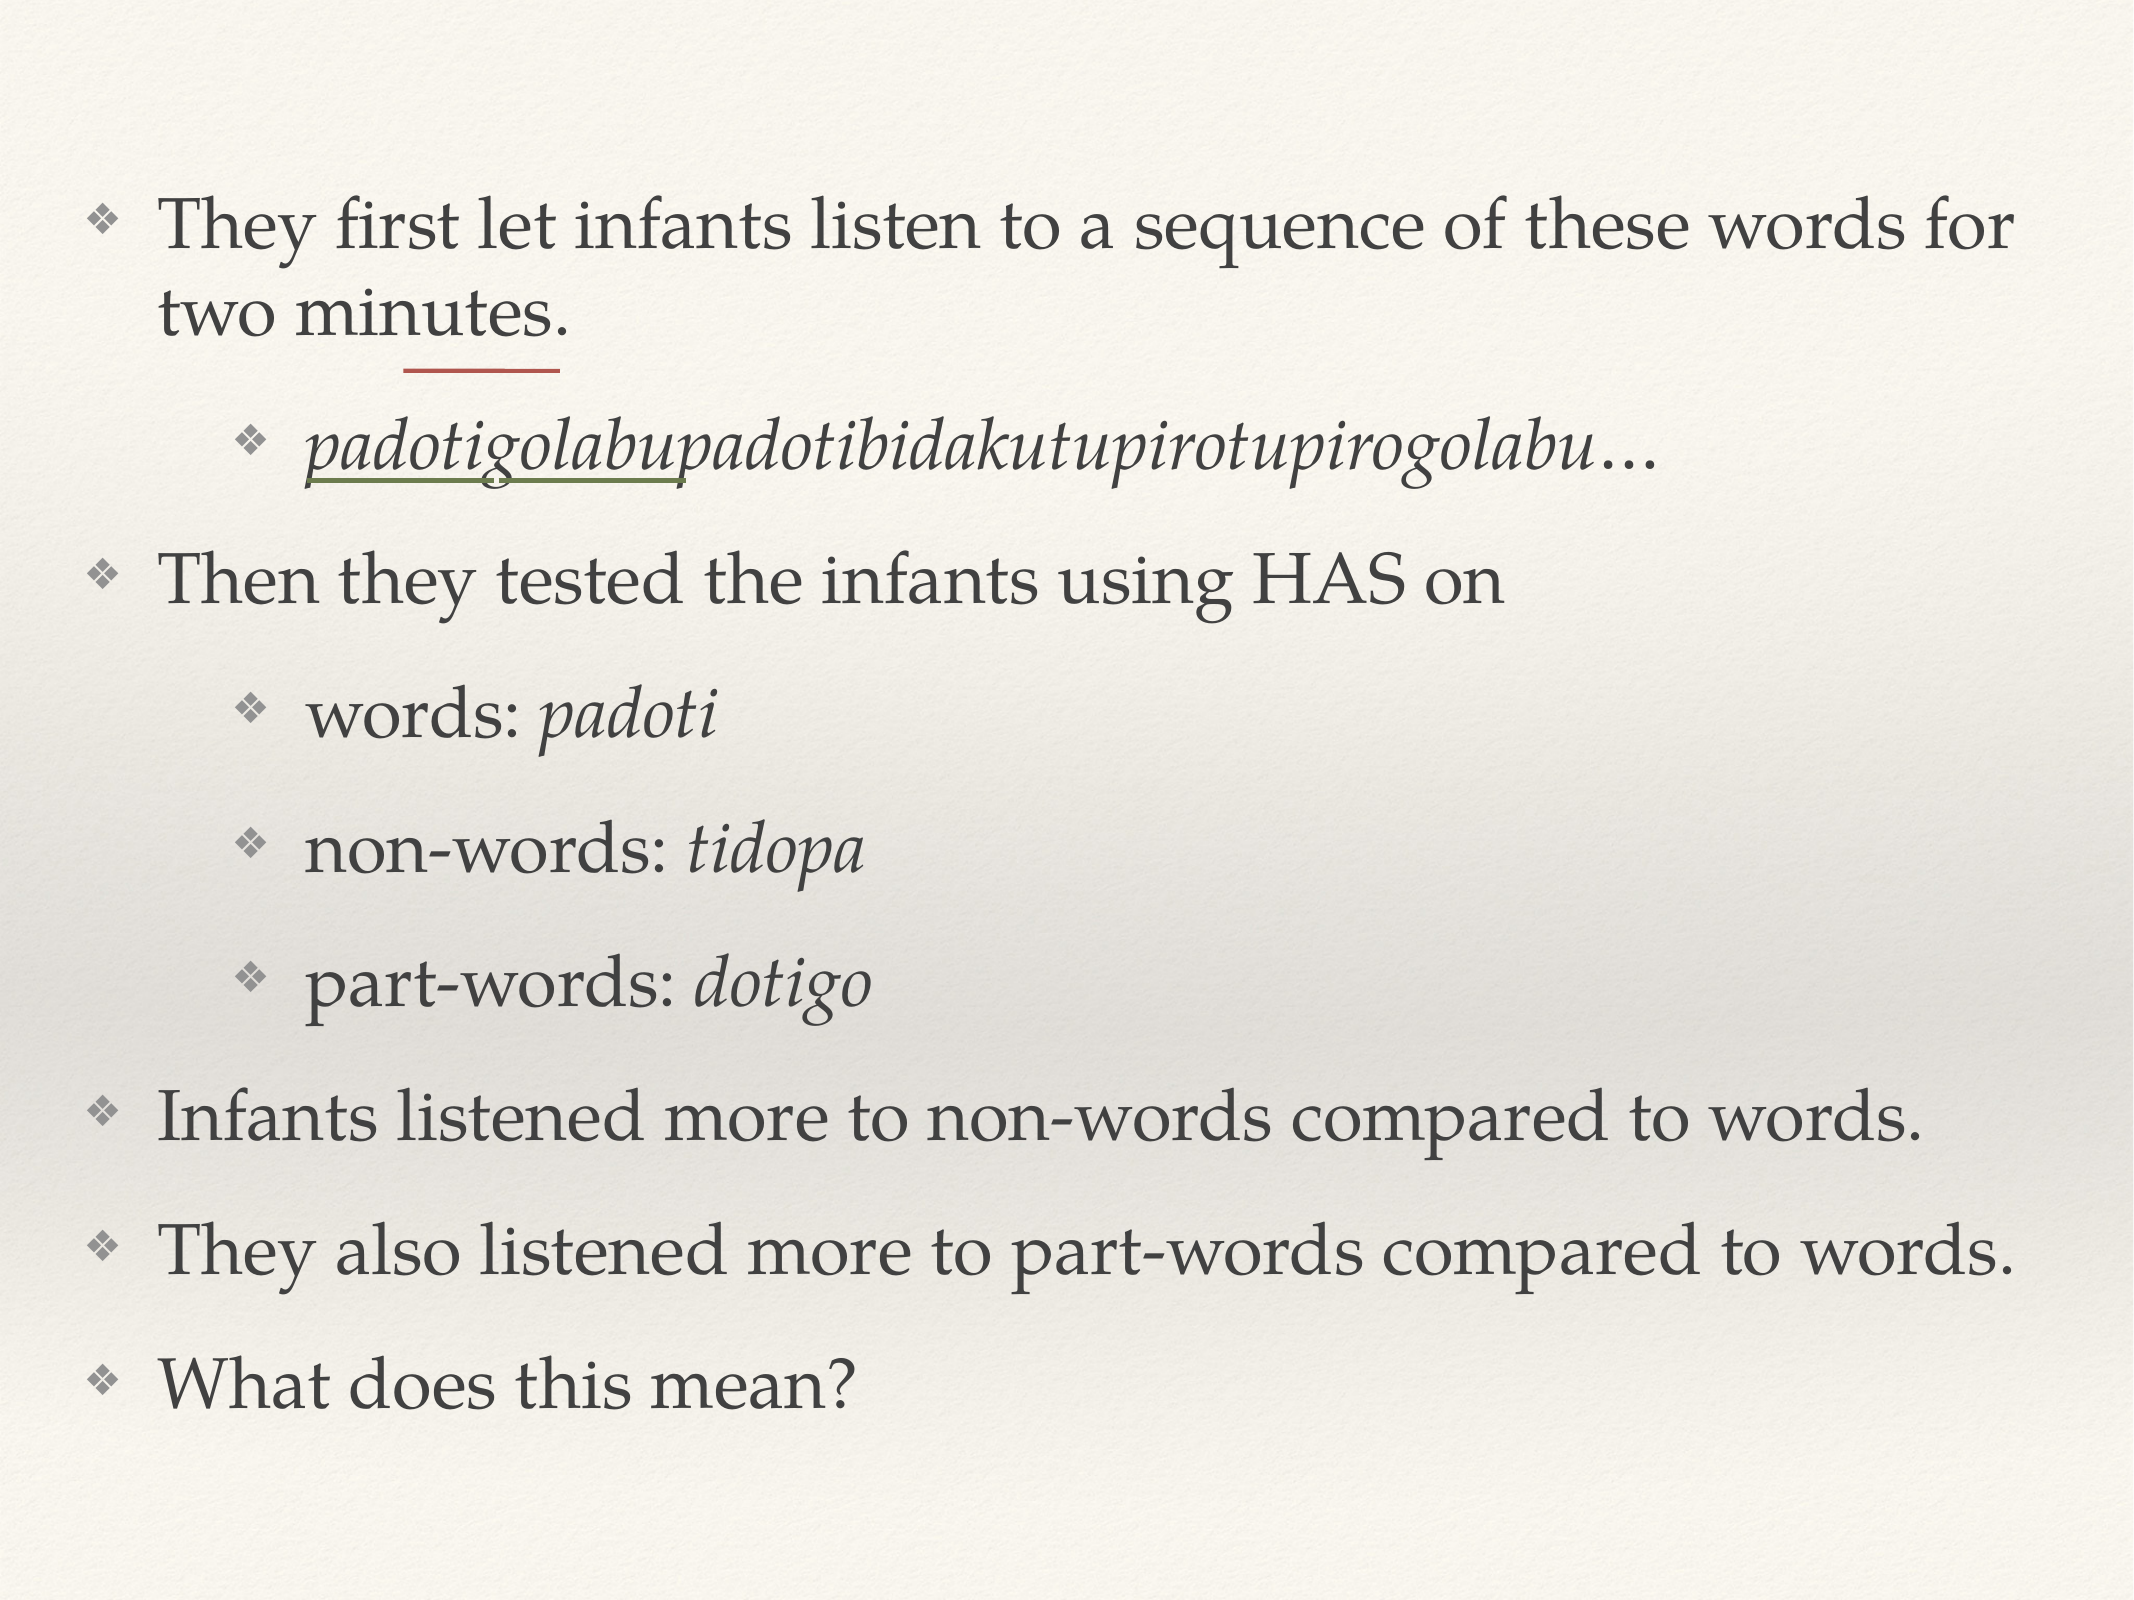

They first let infants listen to a sequence of these words for two minutes.
padotigolabupadotibidakutupirotupirogolabu…
Then they tested the infants using HAS on
words: padoti
non-words: tidopa
part-words: dotigo
Infants listened more to non-words compared to words.
They also listened more to part-words compared to words.
What does this mean?